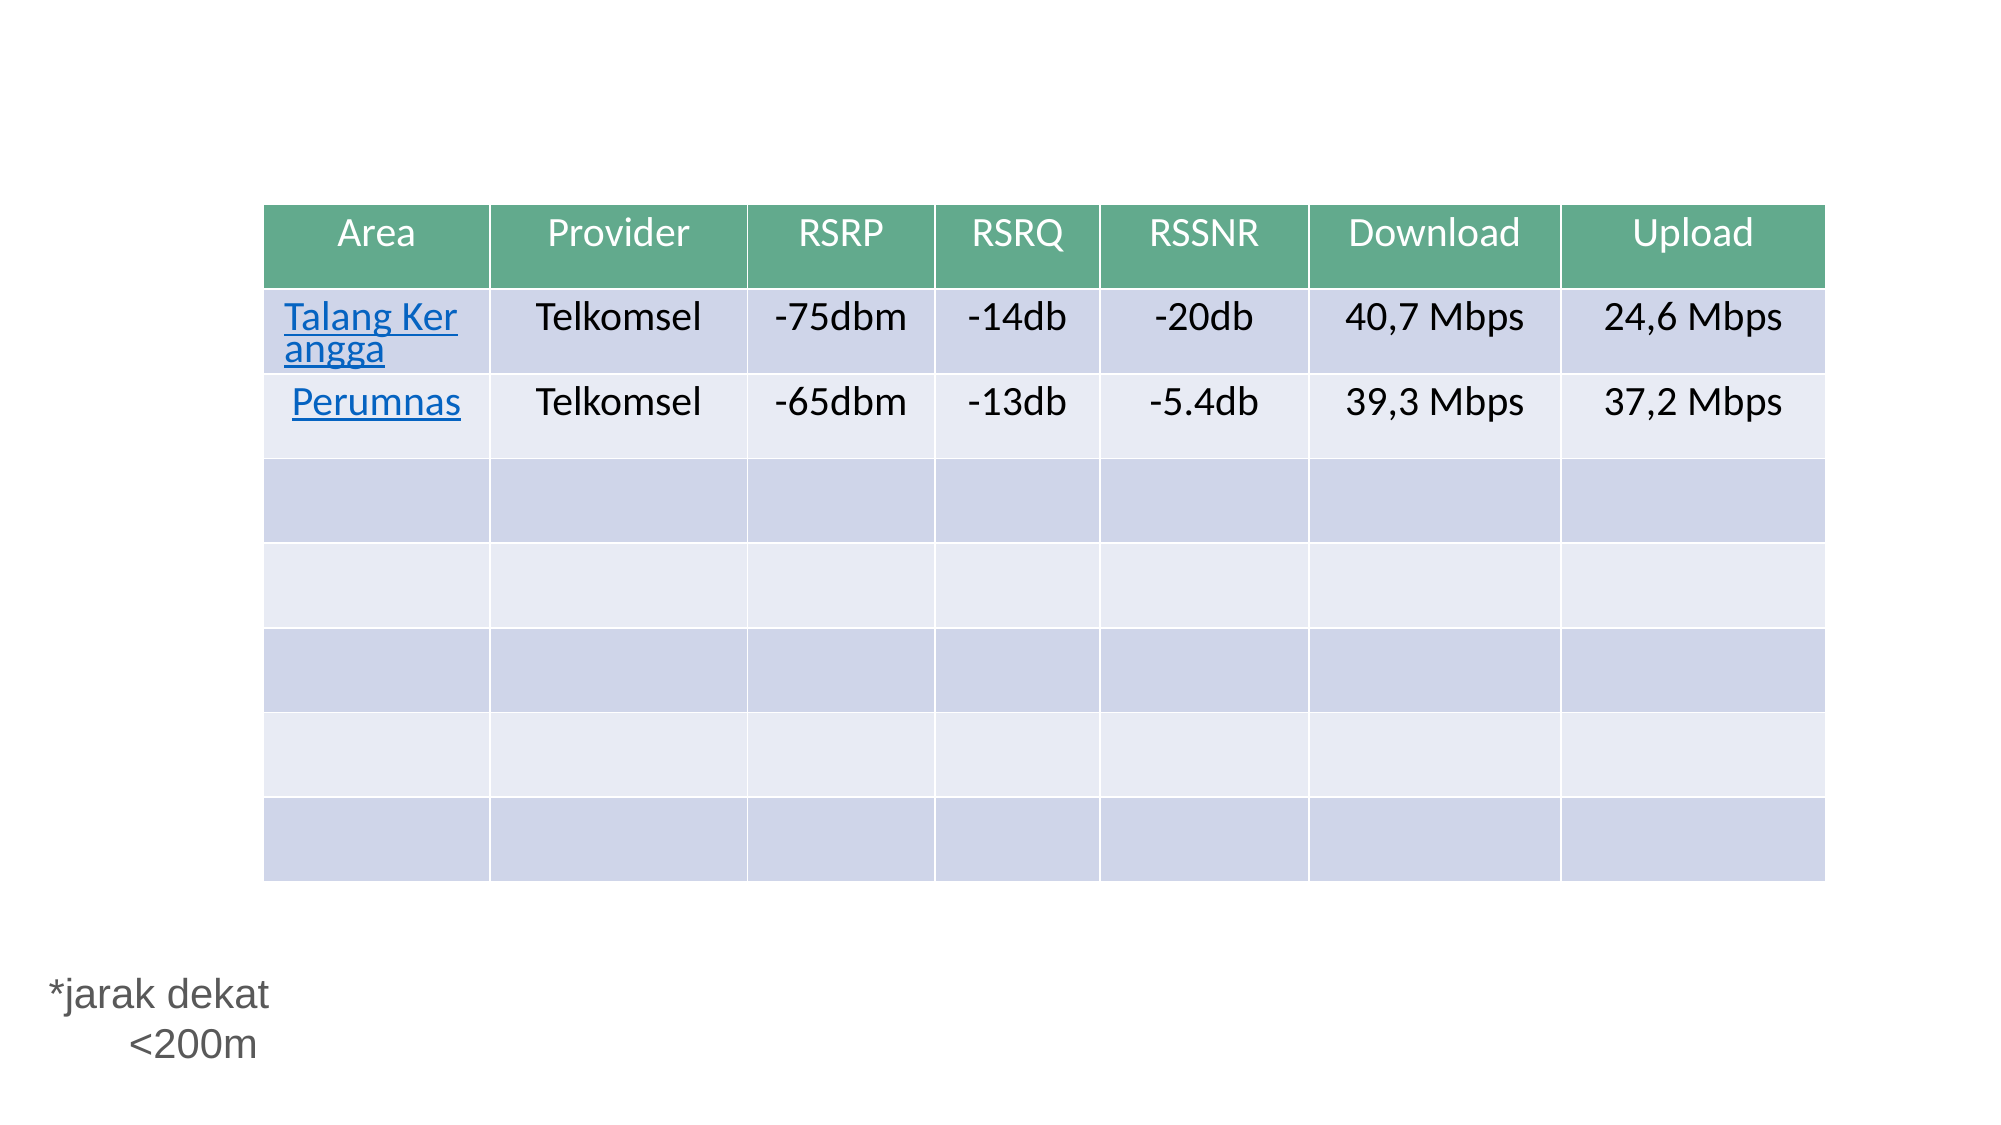

| Area | Provider | RSRP | RSRQ | RSSNR | Download | Upload |
| --- | --- | --- | --- | --- | --- | --- |
| Talang Kerangga | Telkomsel | -75dbm | -14db | -20db | 40,7 Mbps | 24,6 Mbps |
| Perumnas | Telkomsel | -65dbm | -13db | -5.4db | 39,3 Mbps | 37,2 Mbps |
|  |  |  |  |  |  |  |
|  |  |  |  |  |  |  |
|  |  |  |  |  |  |  |
|  |  |  |  |  |  |  |
|  |  |  |  |  |  |  |
*jarak dekat
       <200m